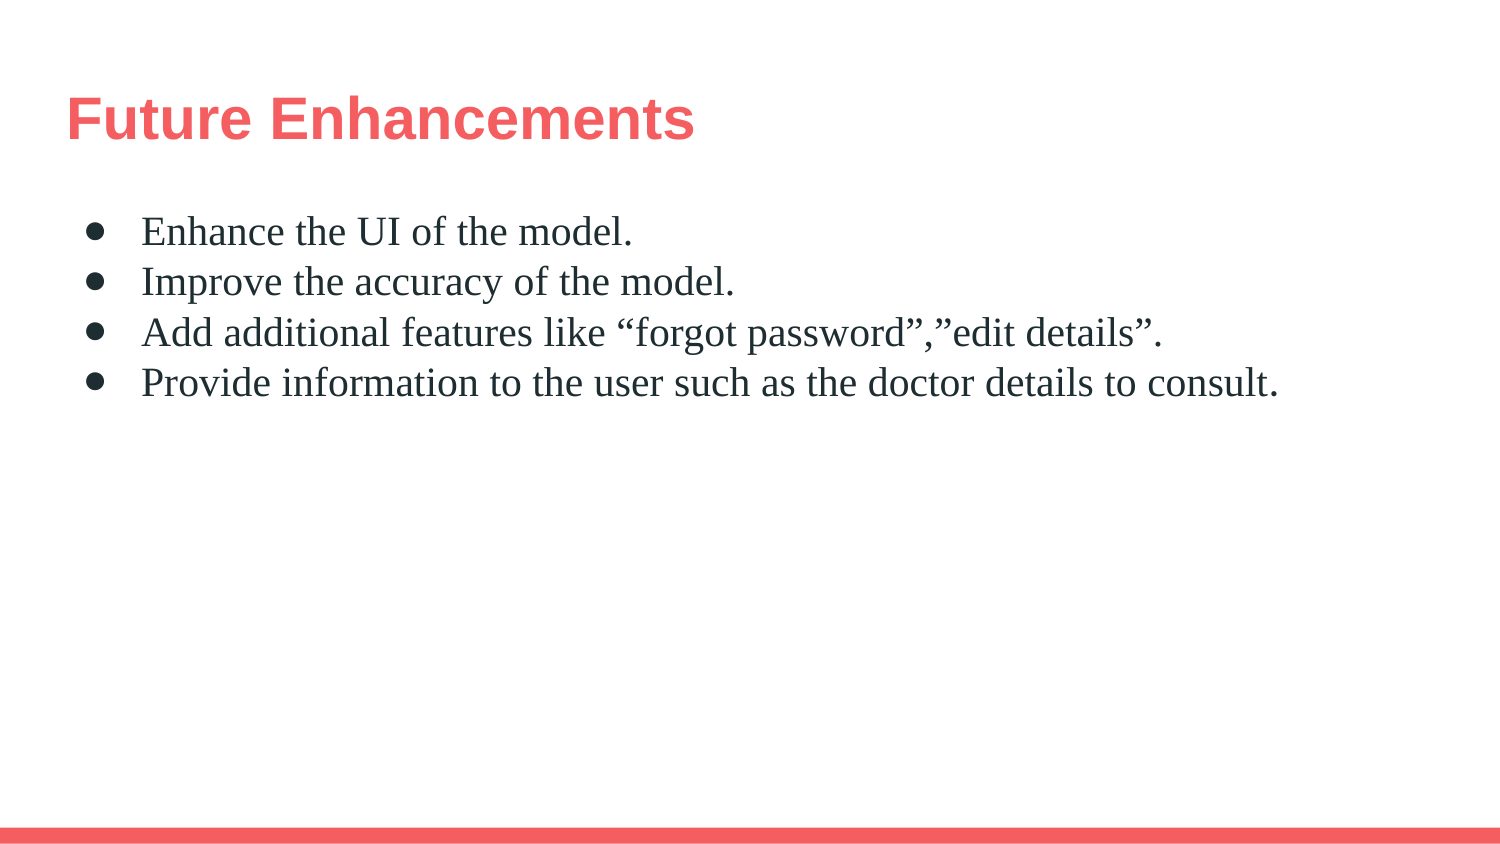

# Future Enhancements
Enhance the UI of the model.
Improve the accuracy of the model.
Add additional features like “forgot password”,”edit details”.
Provide information to the user such as the doctor details to consult.